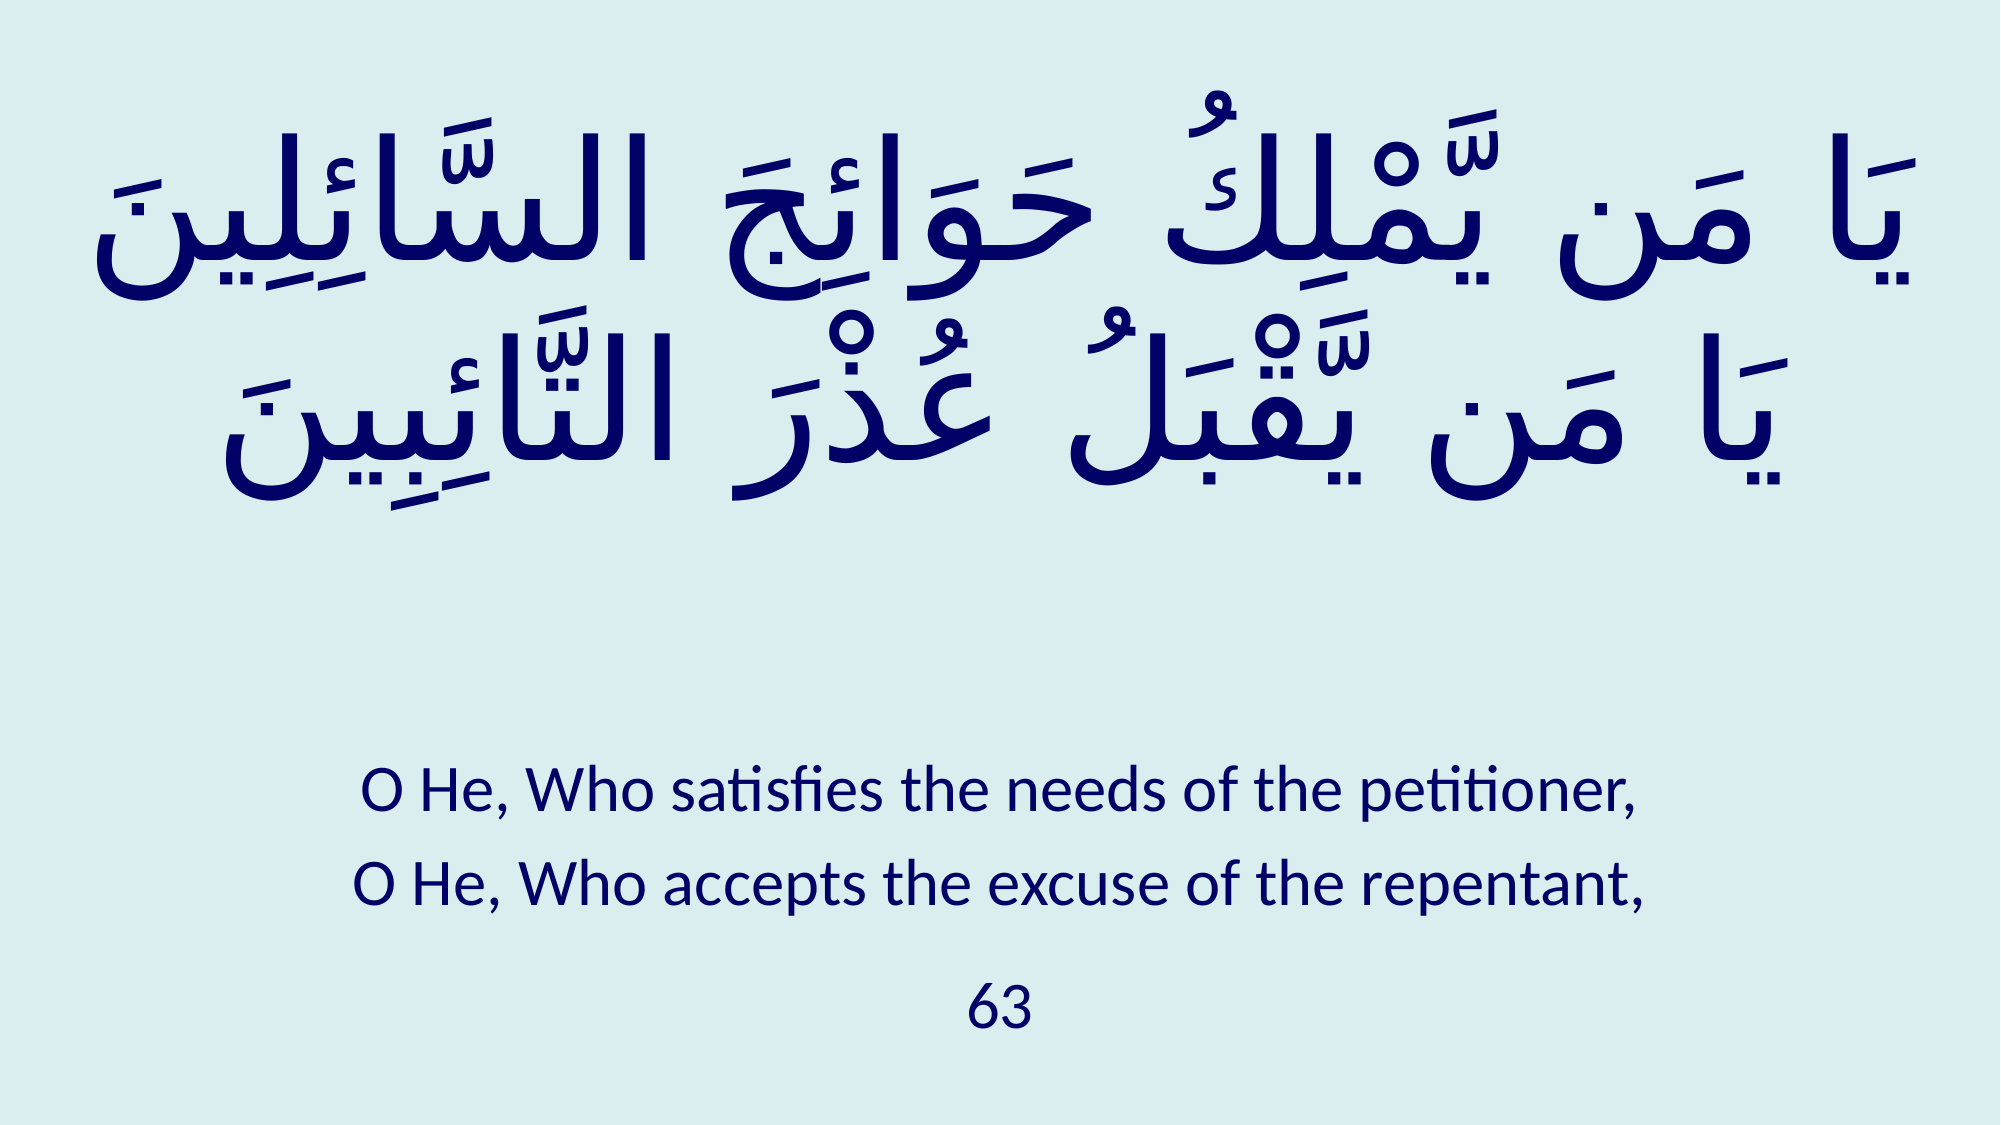

# يَا مَن يَّمْلِكُ حَوَائِجَ السَّائِلِينَ يَا مَن يَّقْبَلُ عُذْرَ التَّائِبِينَ
O He, Who satisfies the needs of the petitioner,
O He, Who accepts the excuse of the repentant,
63